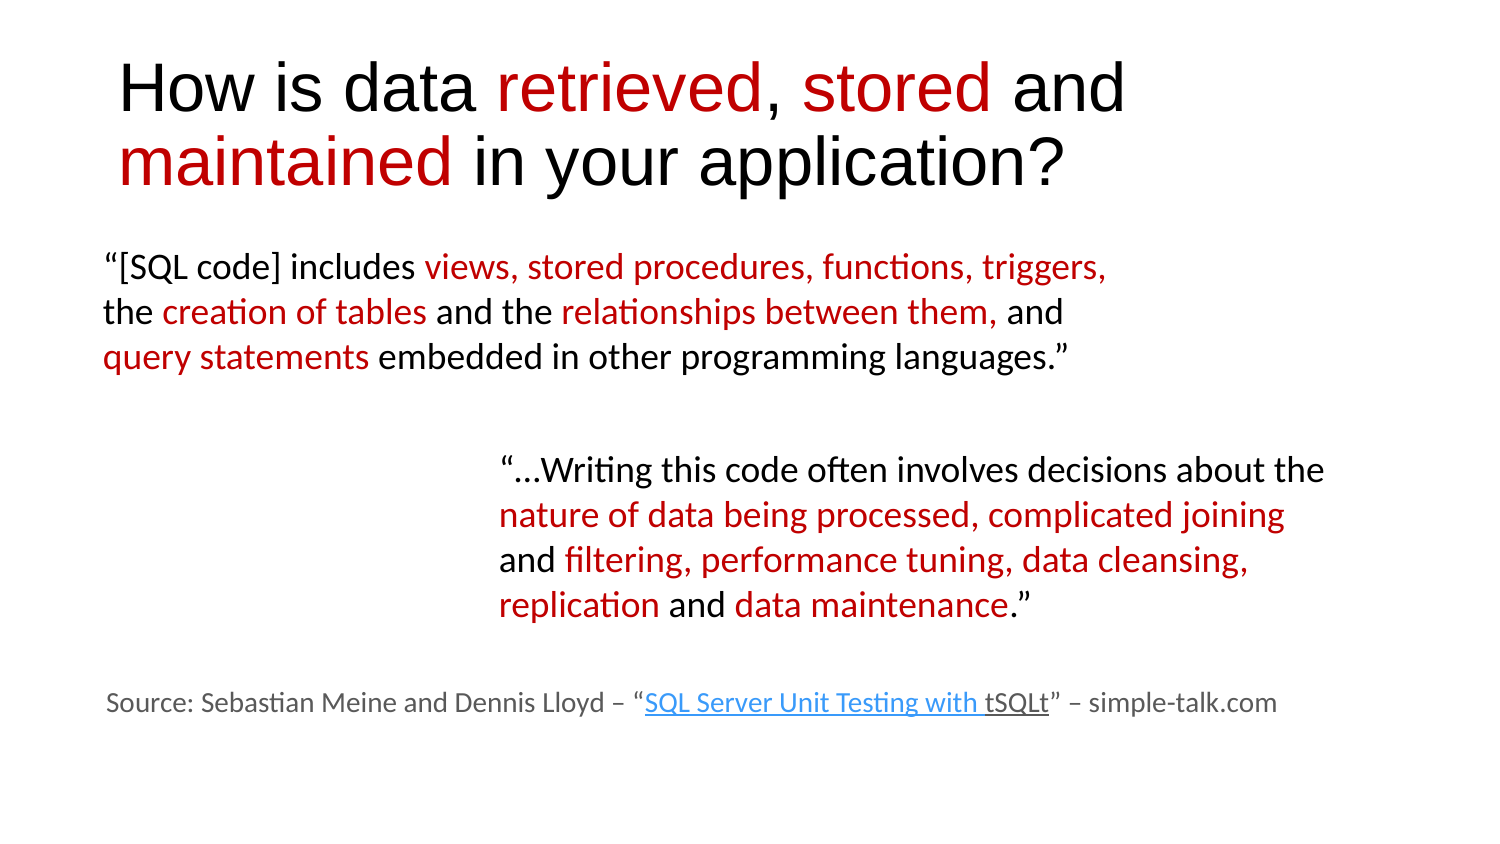

# How is data retrieved, stored and maintained in your application?
“[SQL code] includes views, stored procedures, functions, triggers, the creation of tables and the relationships between them, and query statements embedded in other programming languages.”
“…Writing this code often involves decisions about the nature of data being processed, complicated joining and filtering, performance tuning, data cleansing, replication and data maintenance.”

Source: Sebastian Meine and Dennis Lloyd – “SQL Server Unit Testing with tSQLt” – simple-talk.com